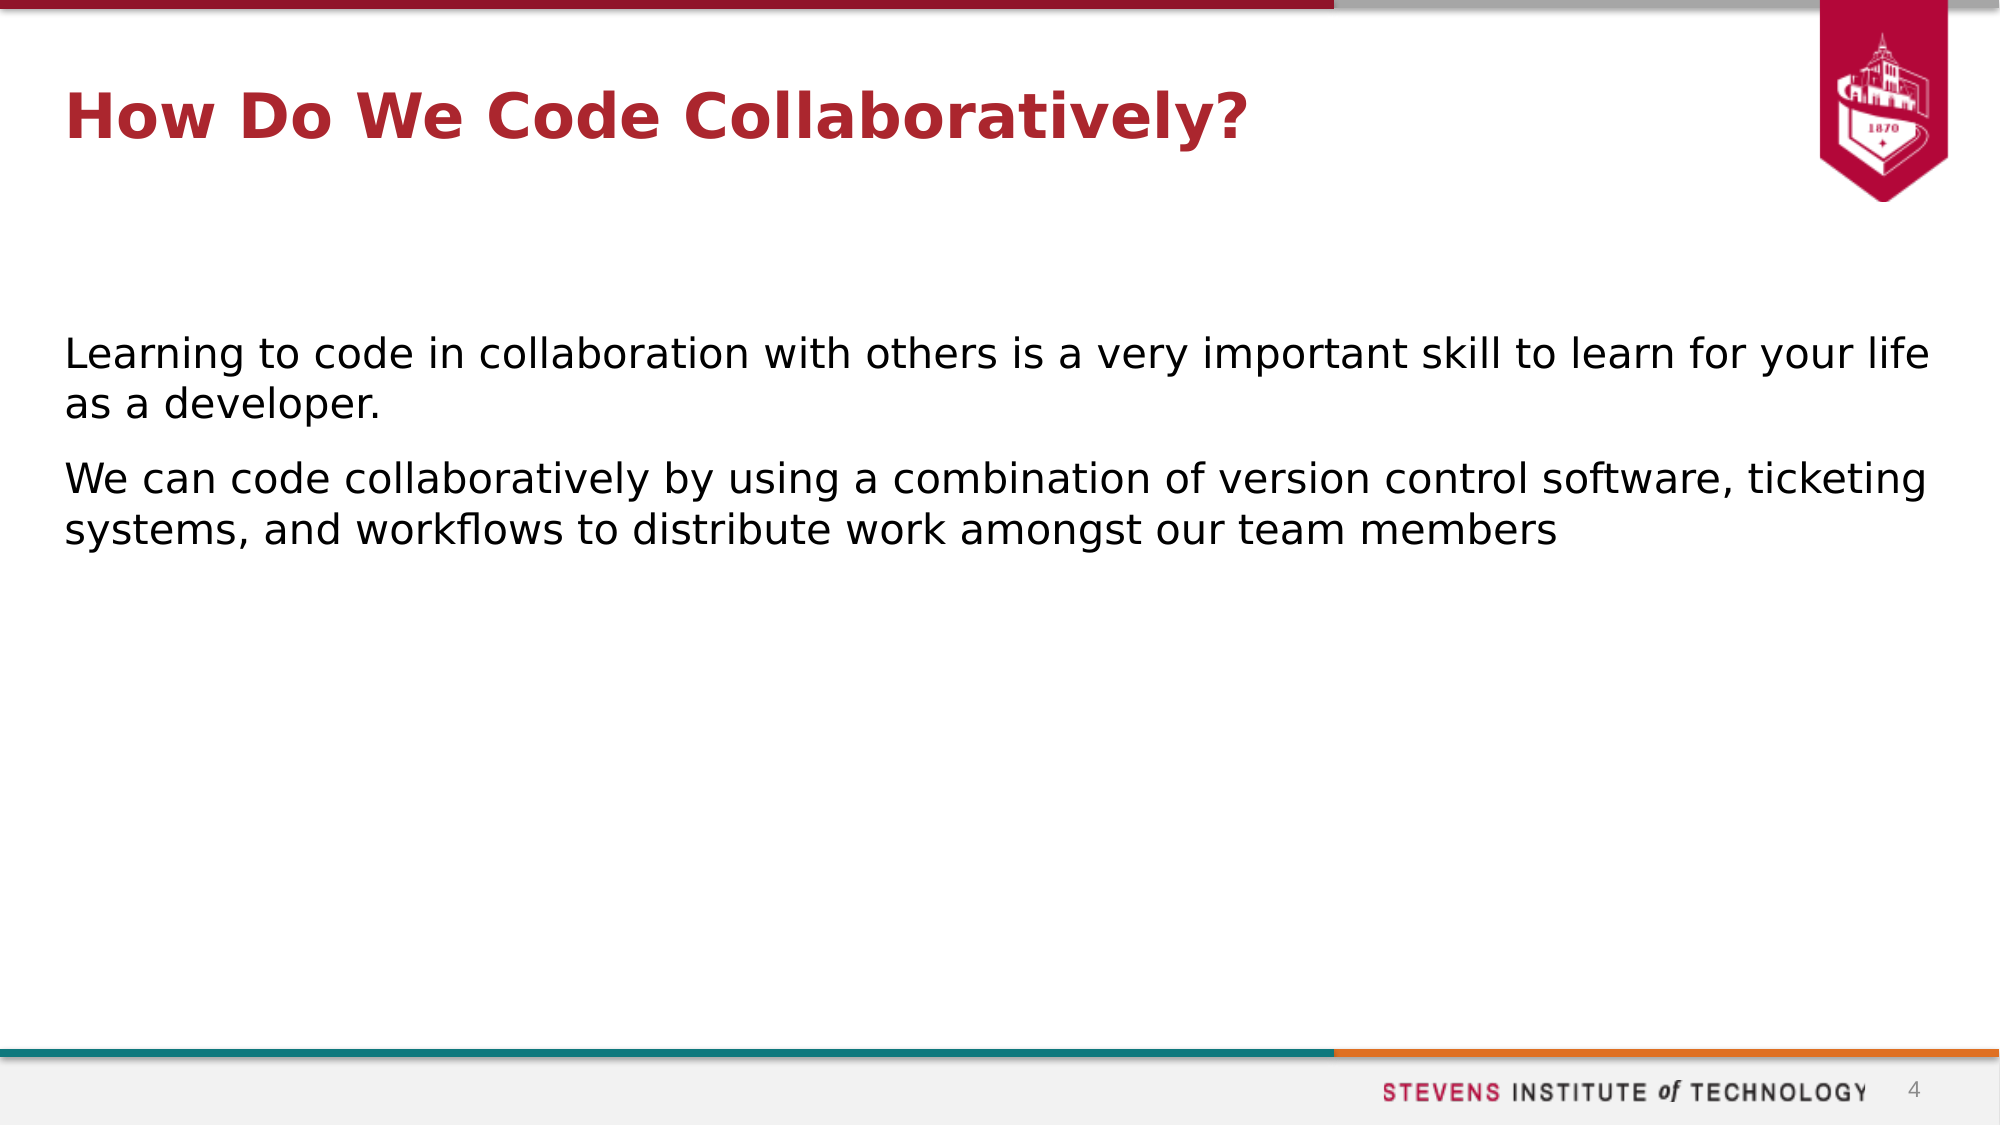

# How Do We Code Collaboratively?
Learning to code in collaboration with others is a very important skill to learn for your life as a developer.
We can code collaboratively by using a combination of version control software, ticketing  systems, and workflows to distribute work amongst our team members
4